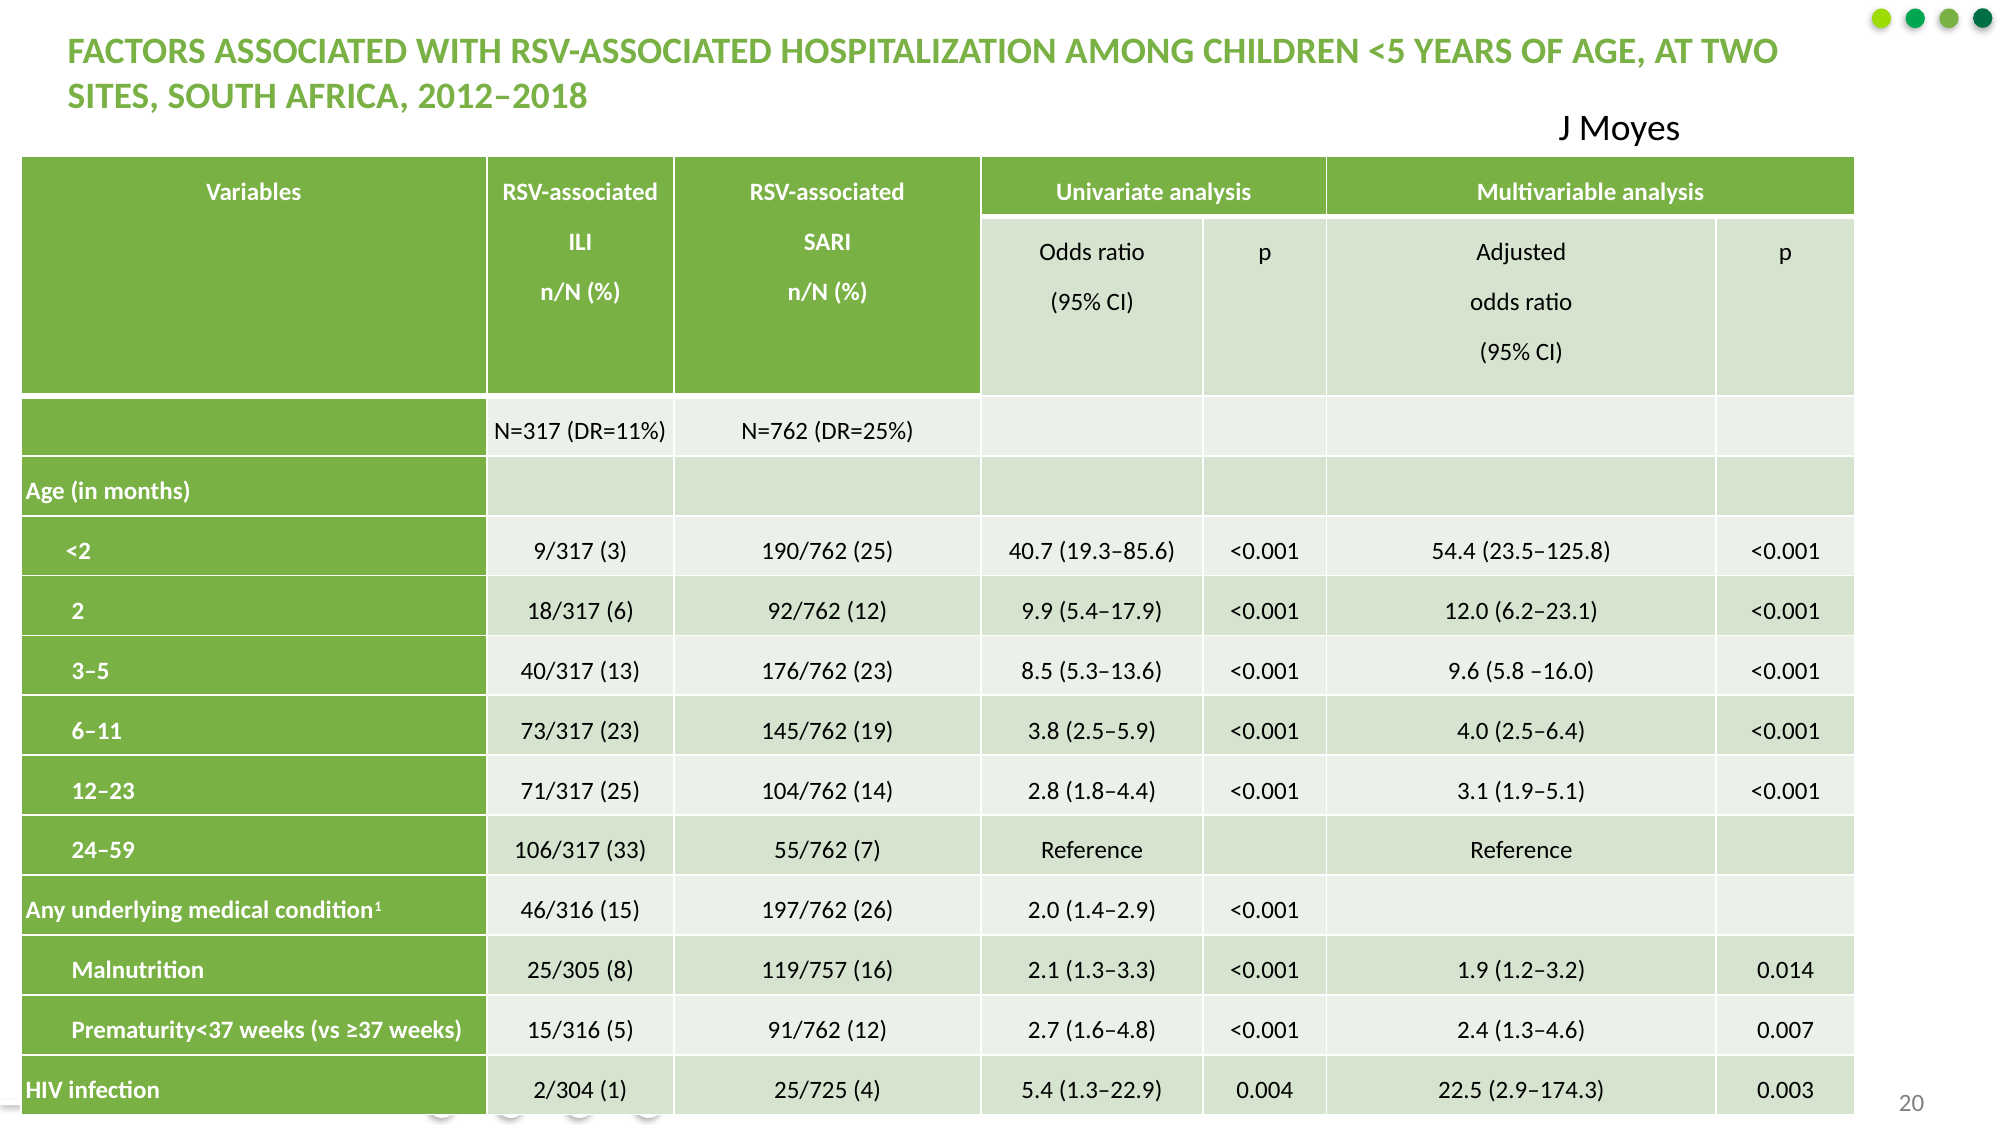

# Factors associated with RSV-associated hospitalization among children <5 years of age, at two sites, South Africa, 2012–2018
J Moyes
| Variables | RSV-associated ILI n/N (%) | RSV-associated SARI n/N (%) | Univariate analysis |  | Multivariable analysis |  |
| --- | --- | --- | --- | --- | --- | --- |
|  |  |  | Odds ratio (95% CI) | p | Adjusted odds ratio (95% CI) | p |
|  | N=317 (DR=11%) | N=762 (DR=25%) |  |  |  |  |
| Age (in months) |  |  |  |  |  |  |
| <2 | 9/317 (3) | 190/762 (25) | 40.7 (19.3–85.6) | <0.001 | 54.4 (23.5–125.8) | <0.001 |
| 2 | 18/317 (6) | 92/762 (12) | 9.9 (5.4–17.9) | <0.001 | 12.0 (6.2–23.1) | <0.001 |
| 3–5 | 40/317 (13) | 176/762 (23) | 8.5 (5.3–13.6) | <0.001 | 9.6 (5.8 –16.0) | <0.001 |
| 6–11 | 73/317 (23) | 145/762 (19) | 3.8 (2.5–5.9) | <0.001 | 4.0 (2.5–6.4) | <0.001 |
| 12–23 | 71/317 (25) | 104/762 (14) | 2.8 (1.8–4.4) | <0.001 | 3.1 (1.9–5.1) | <0.001 |
| 24–59 | 106/317 (33) | 55/762 (7) | Reference |  | Reference |  |
| Any underlying medical condition1 | 46/316 (15) | 197/762 (26) | 2.0 (1.4–2.9) | <0.001 |  |  |
| Malnutrition | 25/305 (8) | 119/757 (16) | 2.1 (1.3–3.3) | <0.001 | 1.9 (1.2–3.2) | 0.014 |
| Prematurity<37 weeks (vs ≥37 weeks) | 15/316 (5) | 91/762 (12) | 2.7 (1.6–4.8) | <0.001 | 2.4 (1.3–4.6) | 0.007 |
| HIV infection | 2/304 (1) | 25/725 (4) | 5.4 (1.3–22.9) | 0.004 | 22.5 (2.9–174.3) | 0.003 |
20